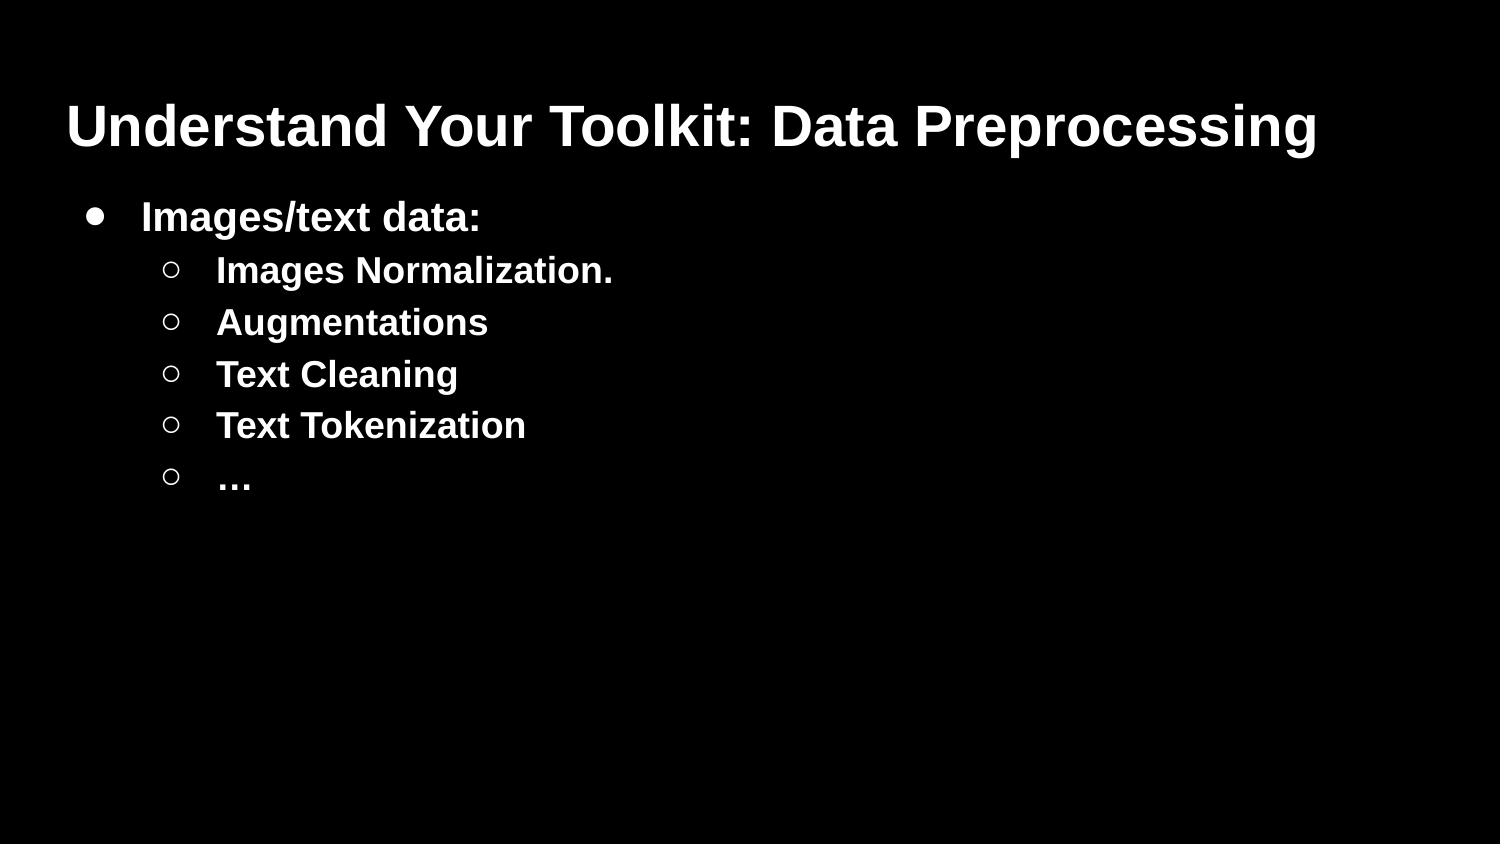

# Understand Your Toolkit: Data Preprocessing

Images/text data:
Images Normalization.
Augmentations
Text Cleaning
Text Tokenization
…